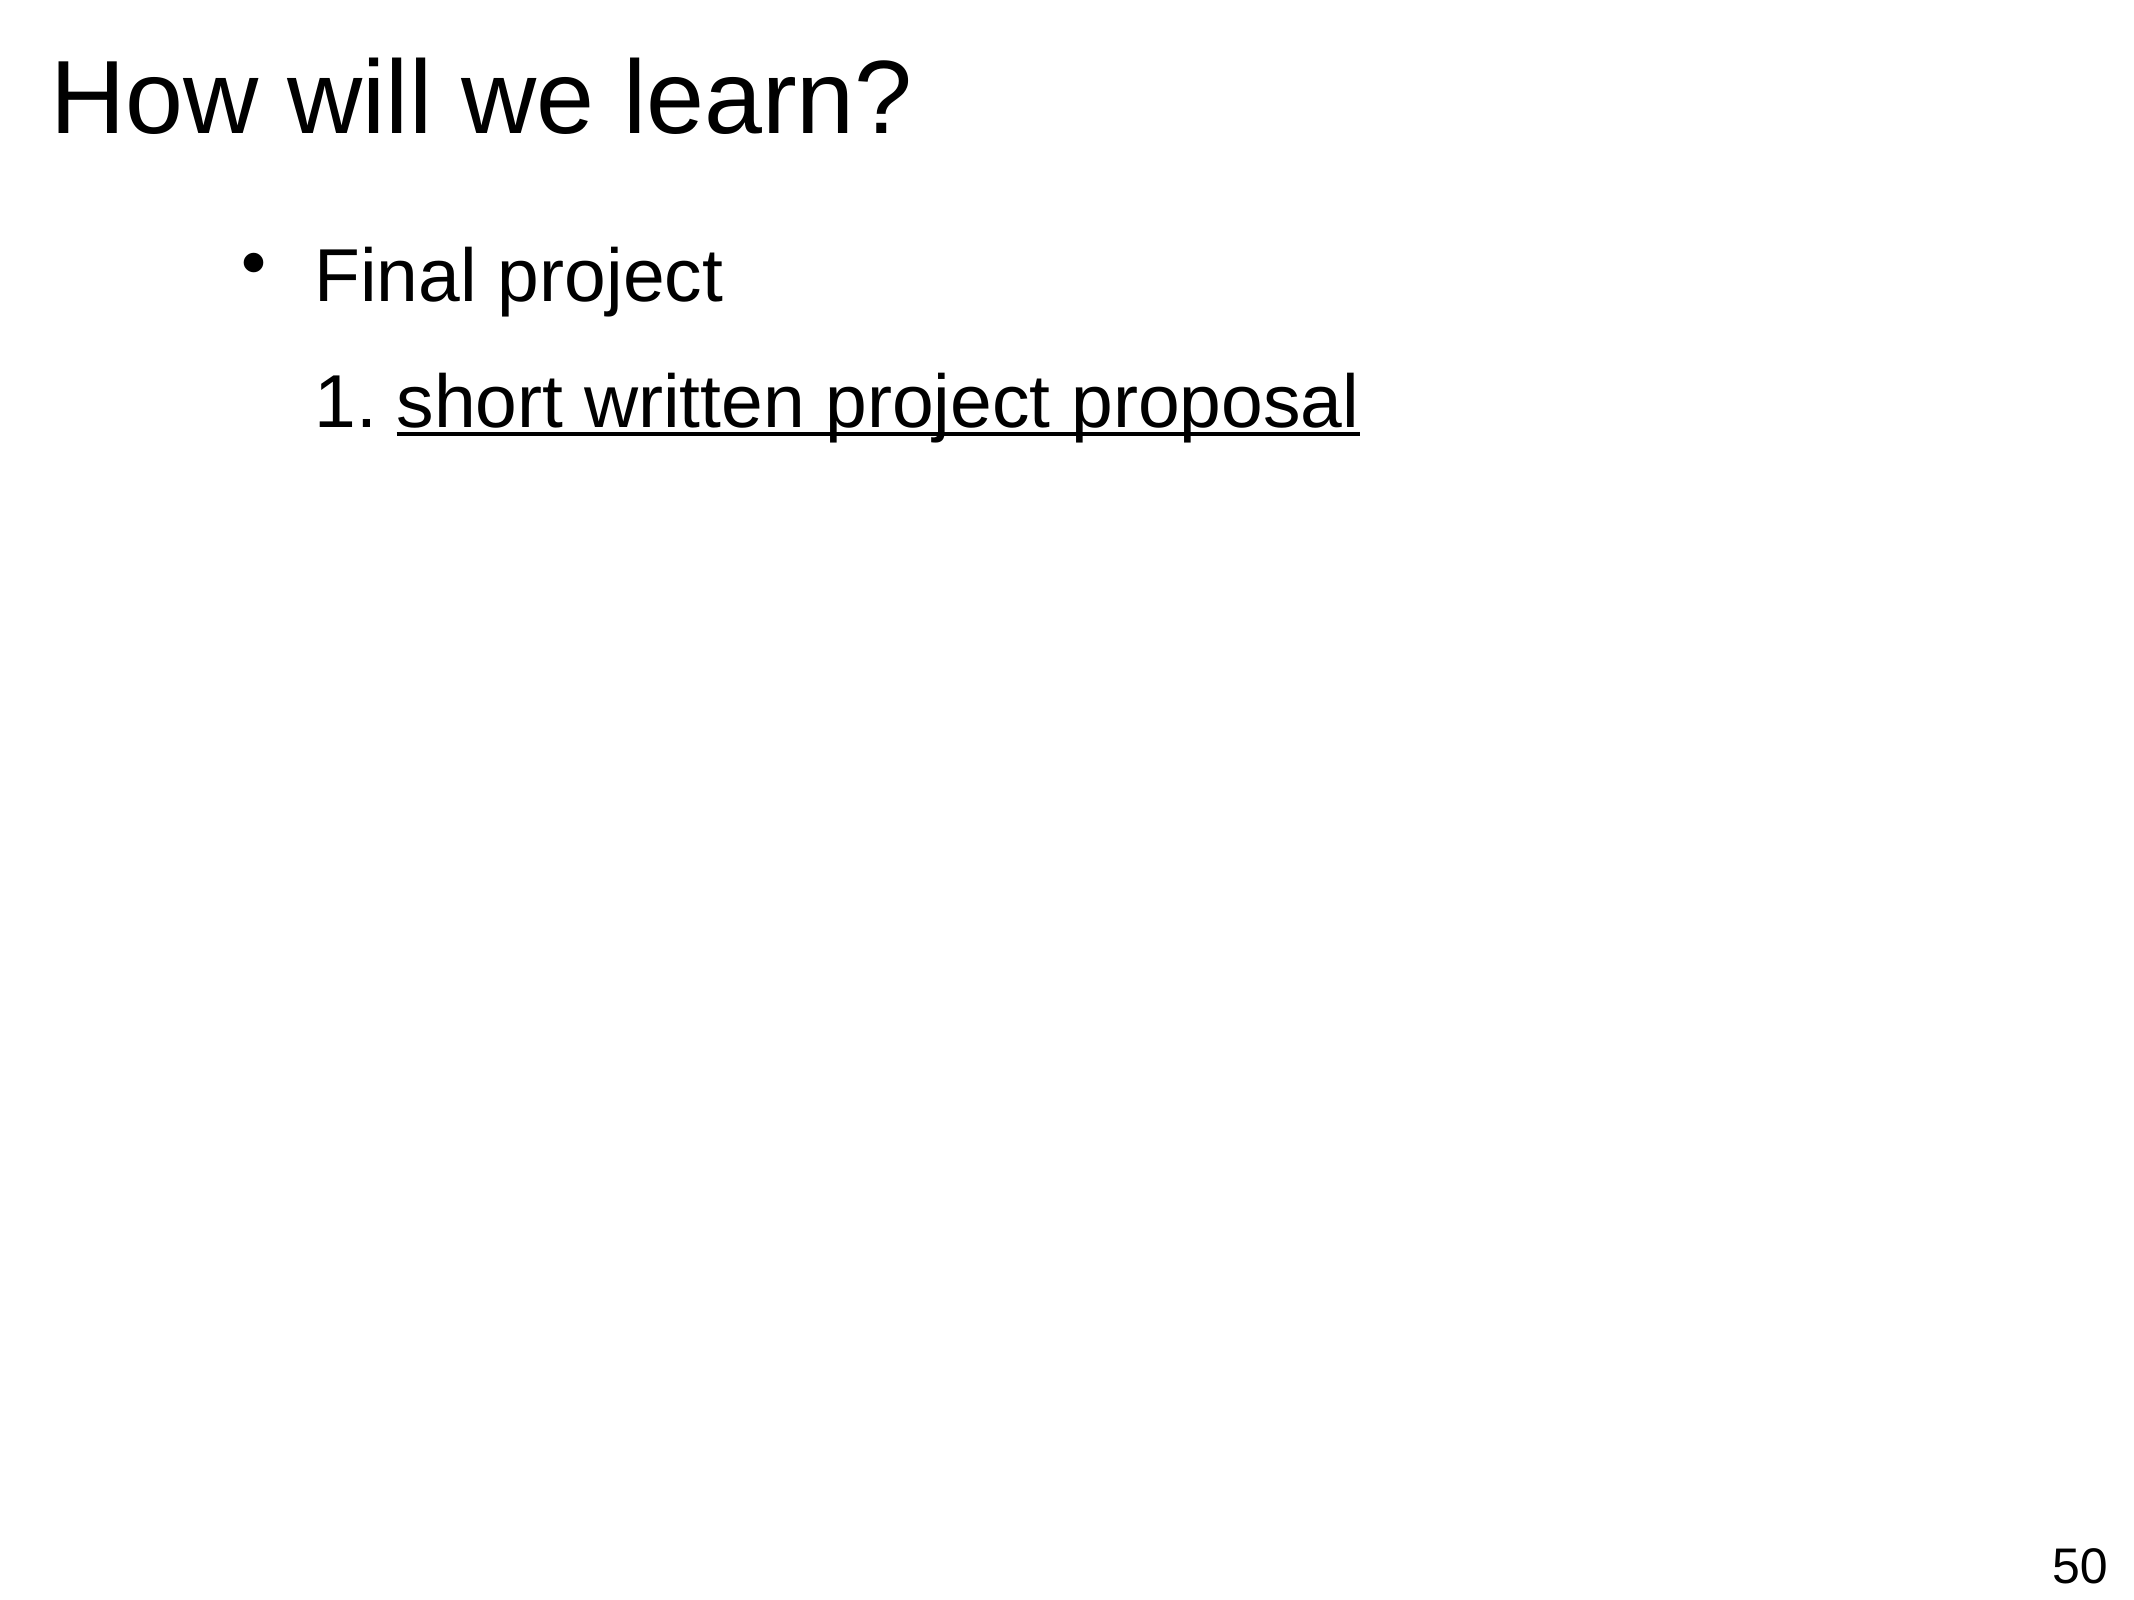

How will we learn?
Final project
short written project proposal
50